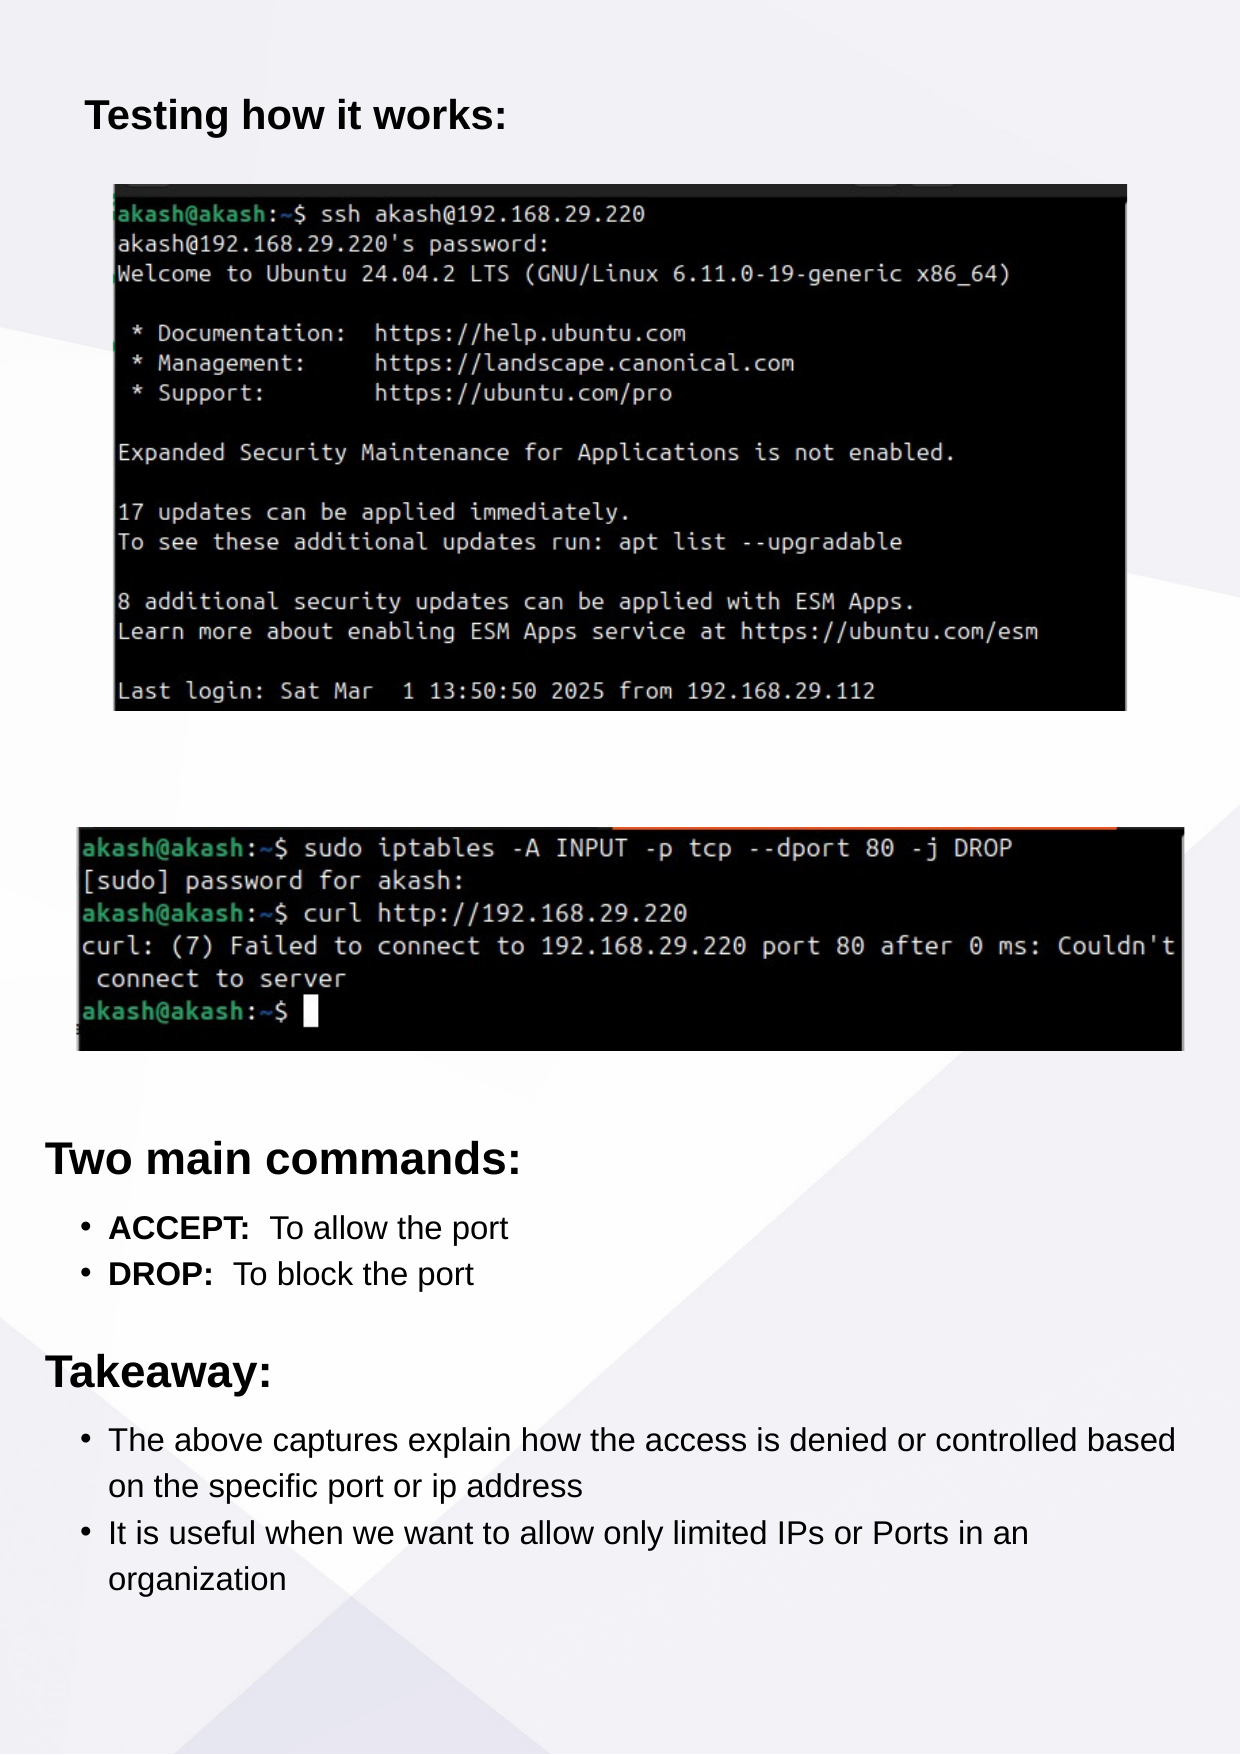

Testing how it works:

Two main commands:
ACCEPT:  To allow the port
DROP:  To block the port
Takeaway:
The above captures explain how the access is denied or controlled based on the specific port or ip address
It is useful when we want to allow only limited IPs or Ports in an organization